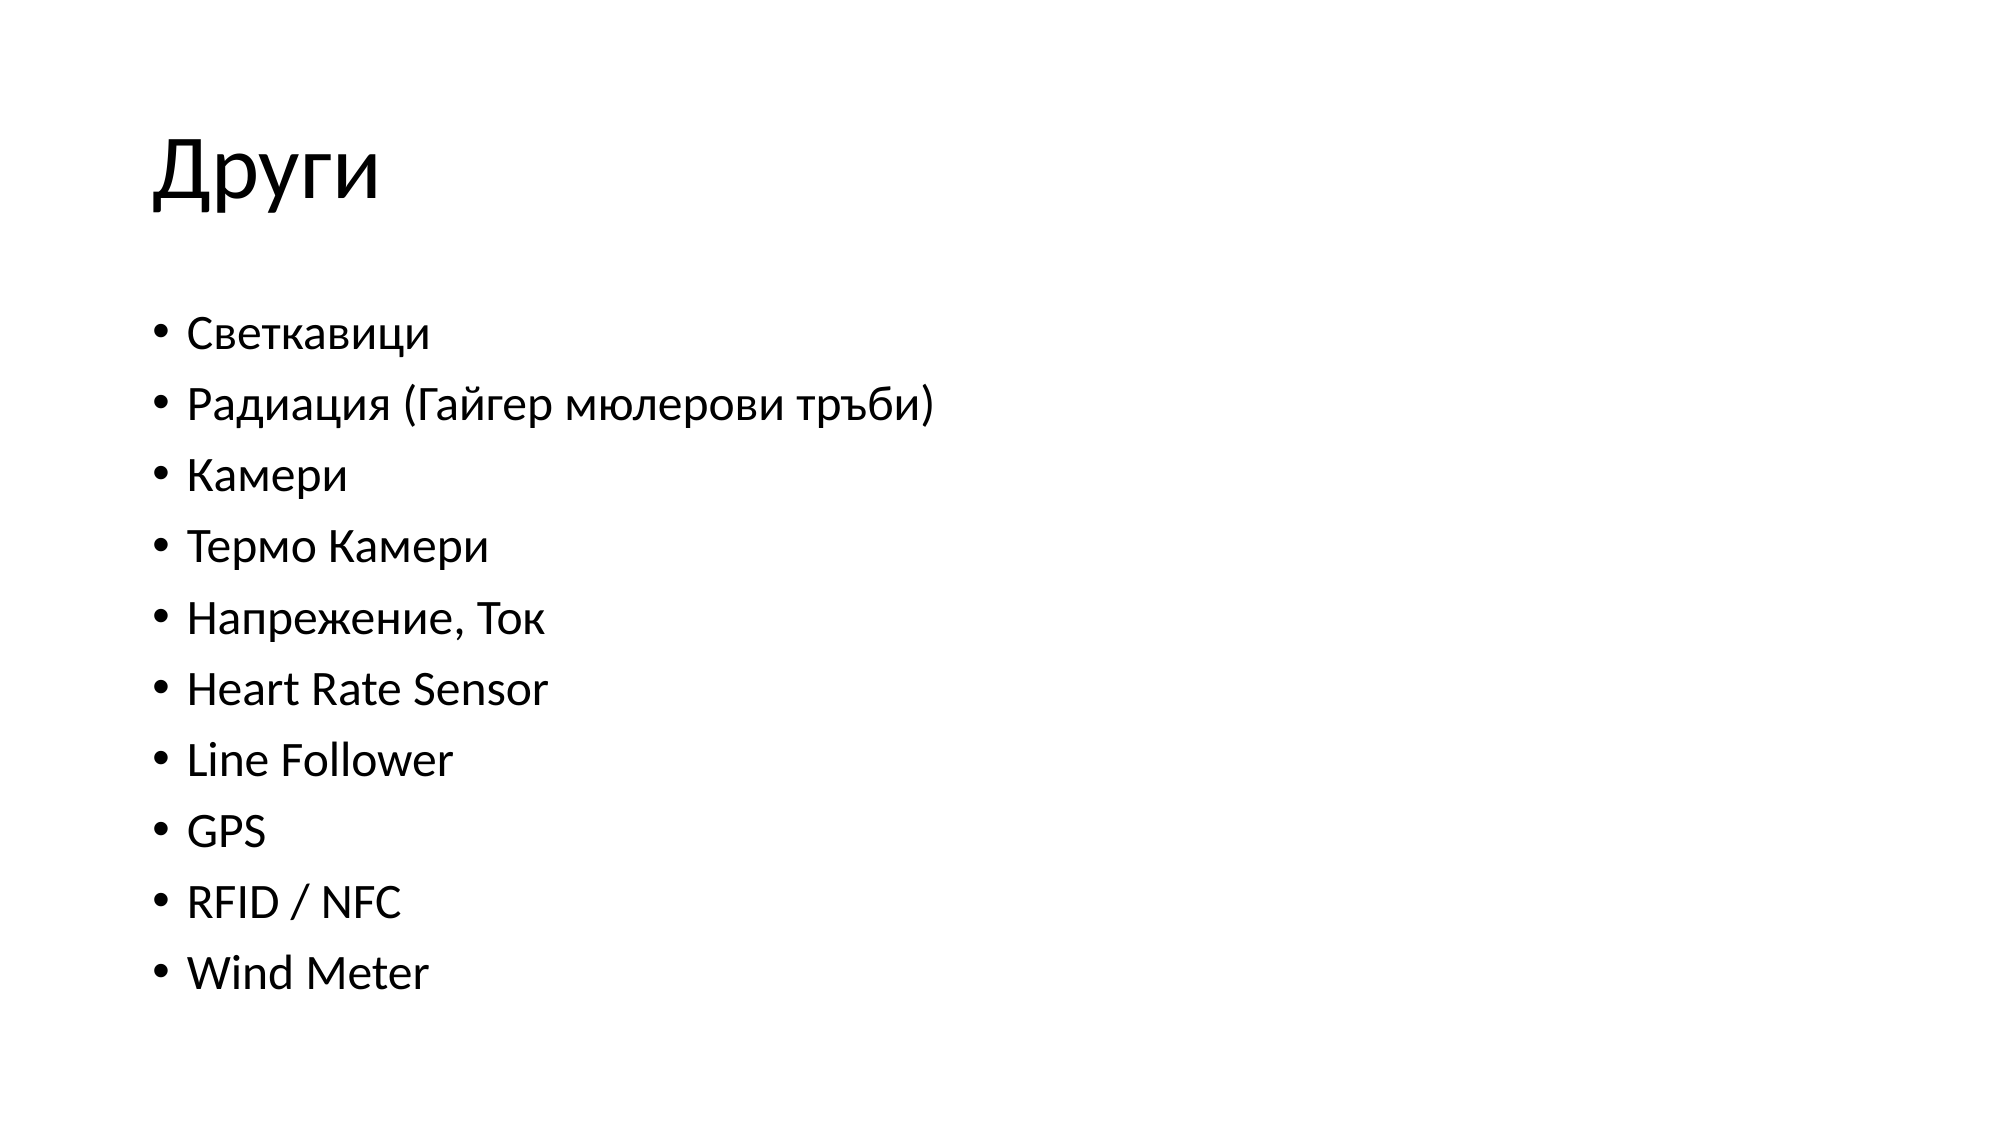

# Други
Светкавици
Радиация (Гайгер мюлерови тръби)
Камери
Термо Камери
Напрежение, Ток
Heart Rate Sensor
Line Follower
GPS
RFID / NFC
Wind Meter